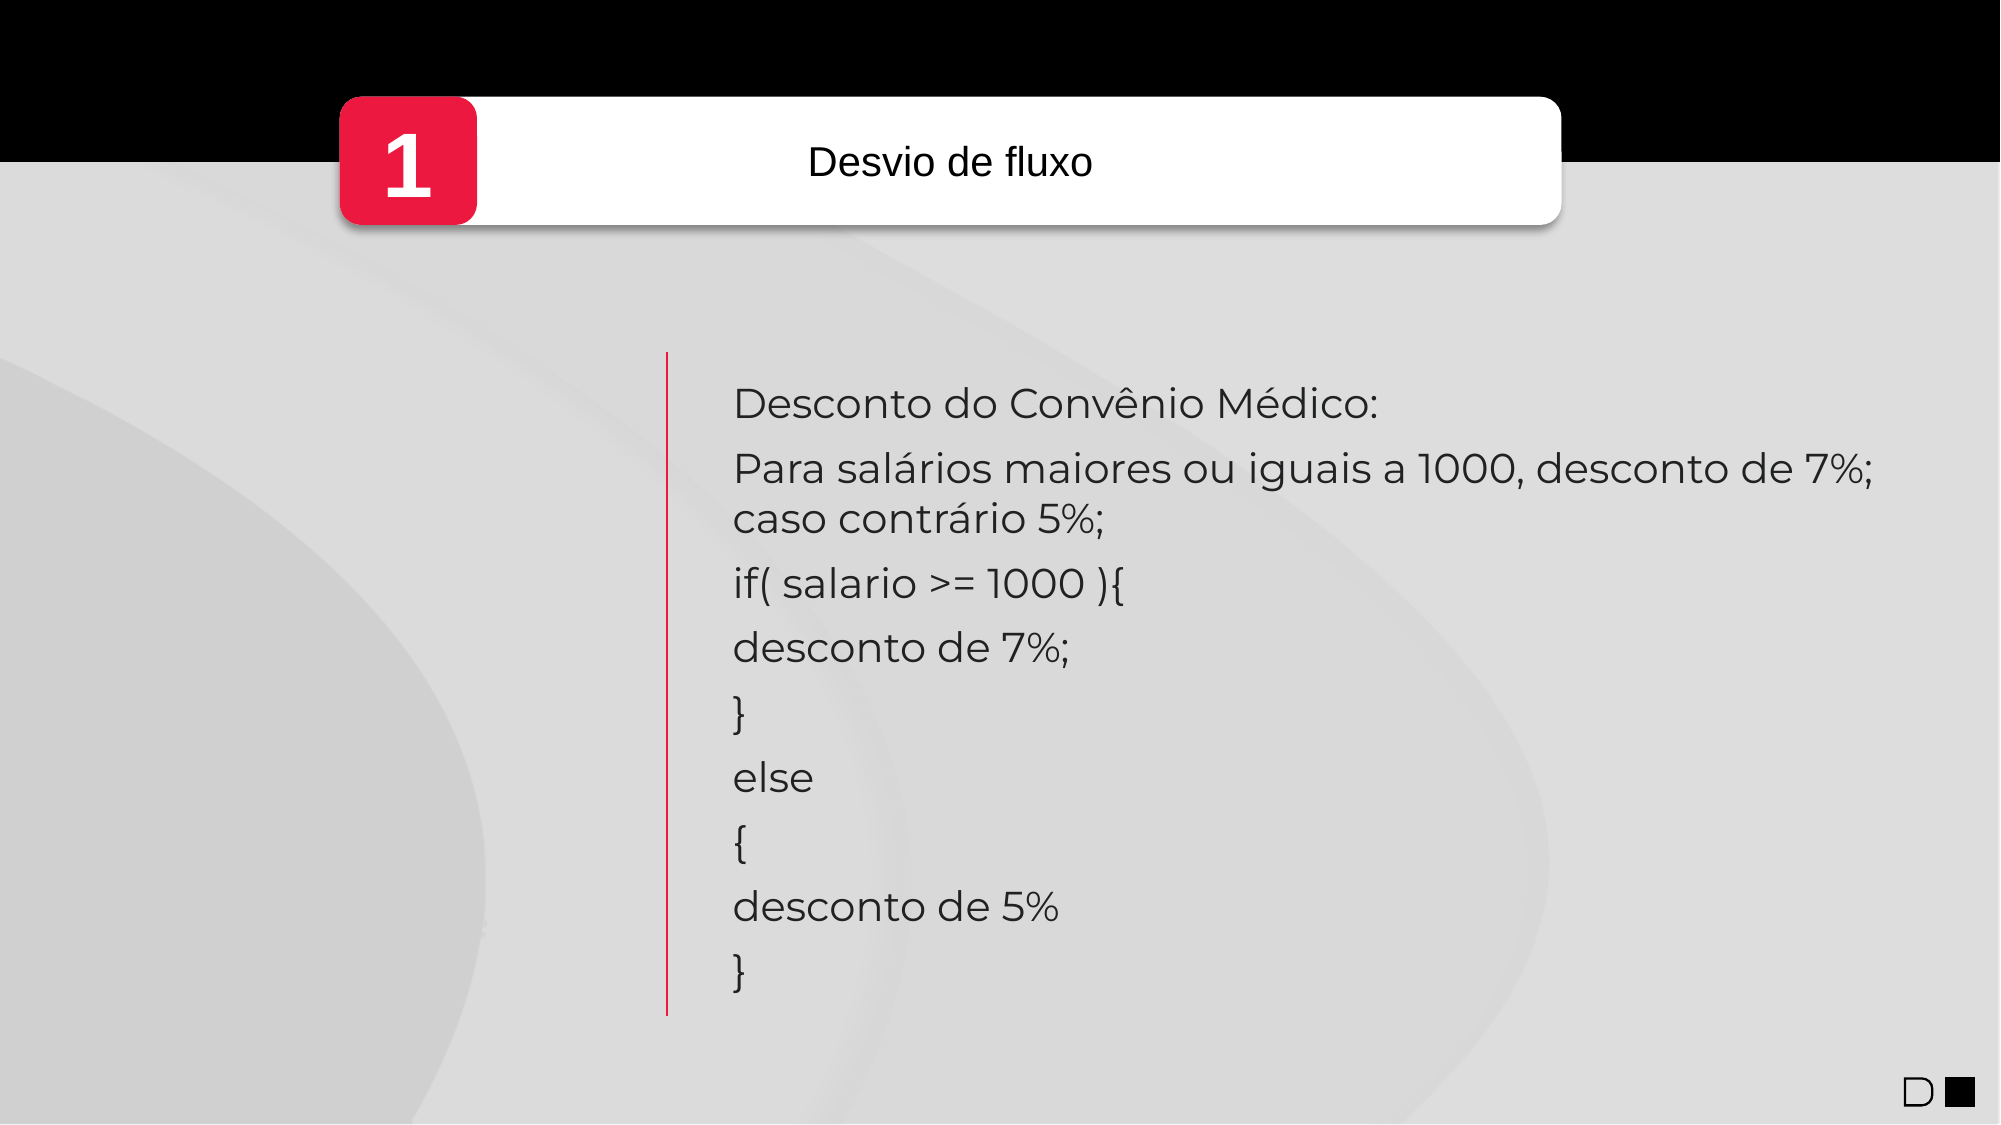

1
Desvio de fluxo
Desconto do Convênio Médico:
Para salários maiores ou iguais a 1000, desconto de 7%; caso contrário 5%;
if( salario >= 1000 ){
desconto de 7%;
}
else
{
desconto de 5%
}